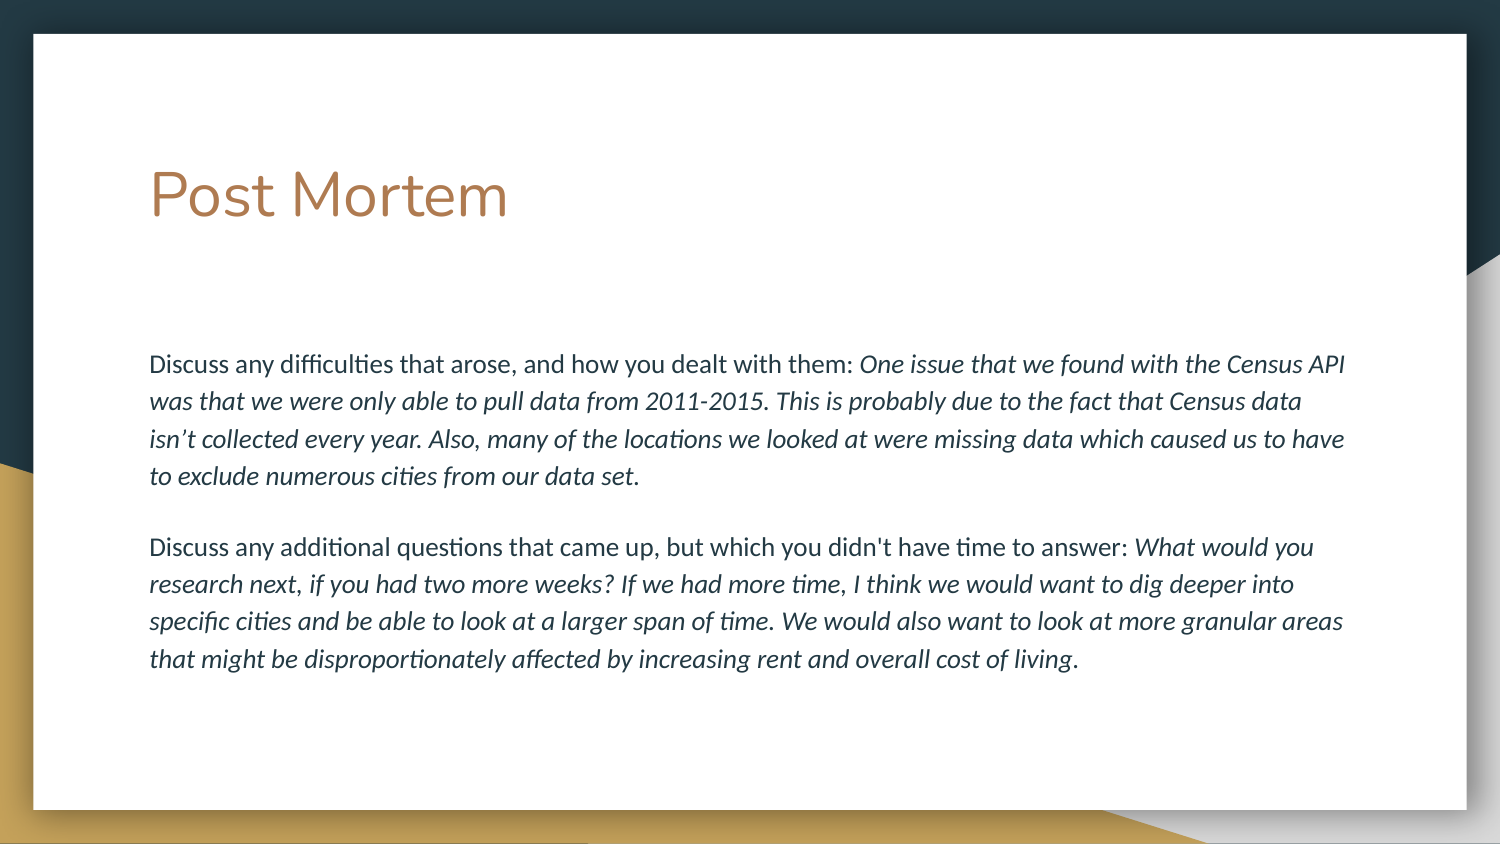

# Post Mortem
Discuss any difficulties that arose, and how you dealt with them: One issue that we found with the Census API was that we were only able to pull data from 2011-2015. This is probably due to the fact that Census data isn’t collected every year. Also, many of the locations we looked at were missing data which caused us to have to exclude numerous cities from our data set.
Discuss any additional questions that came up, but which you didn't have time to answer: What would you research next, if you had two more weeks? If we had more time, I think we would want to dig deeper into specific cities and be able to look at a larger span of time. We would also want to look at more granular areas that might be disproportionately affected by increasing rent and overall cost of living.